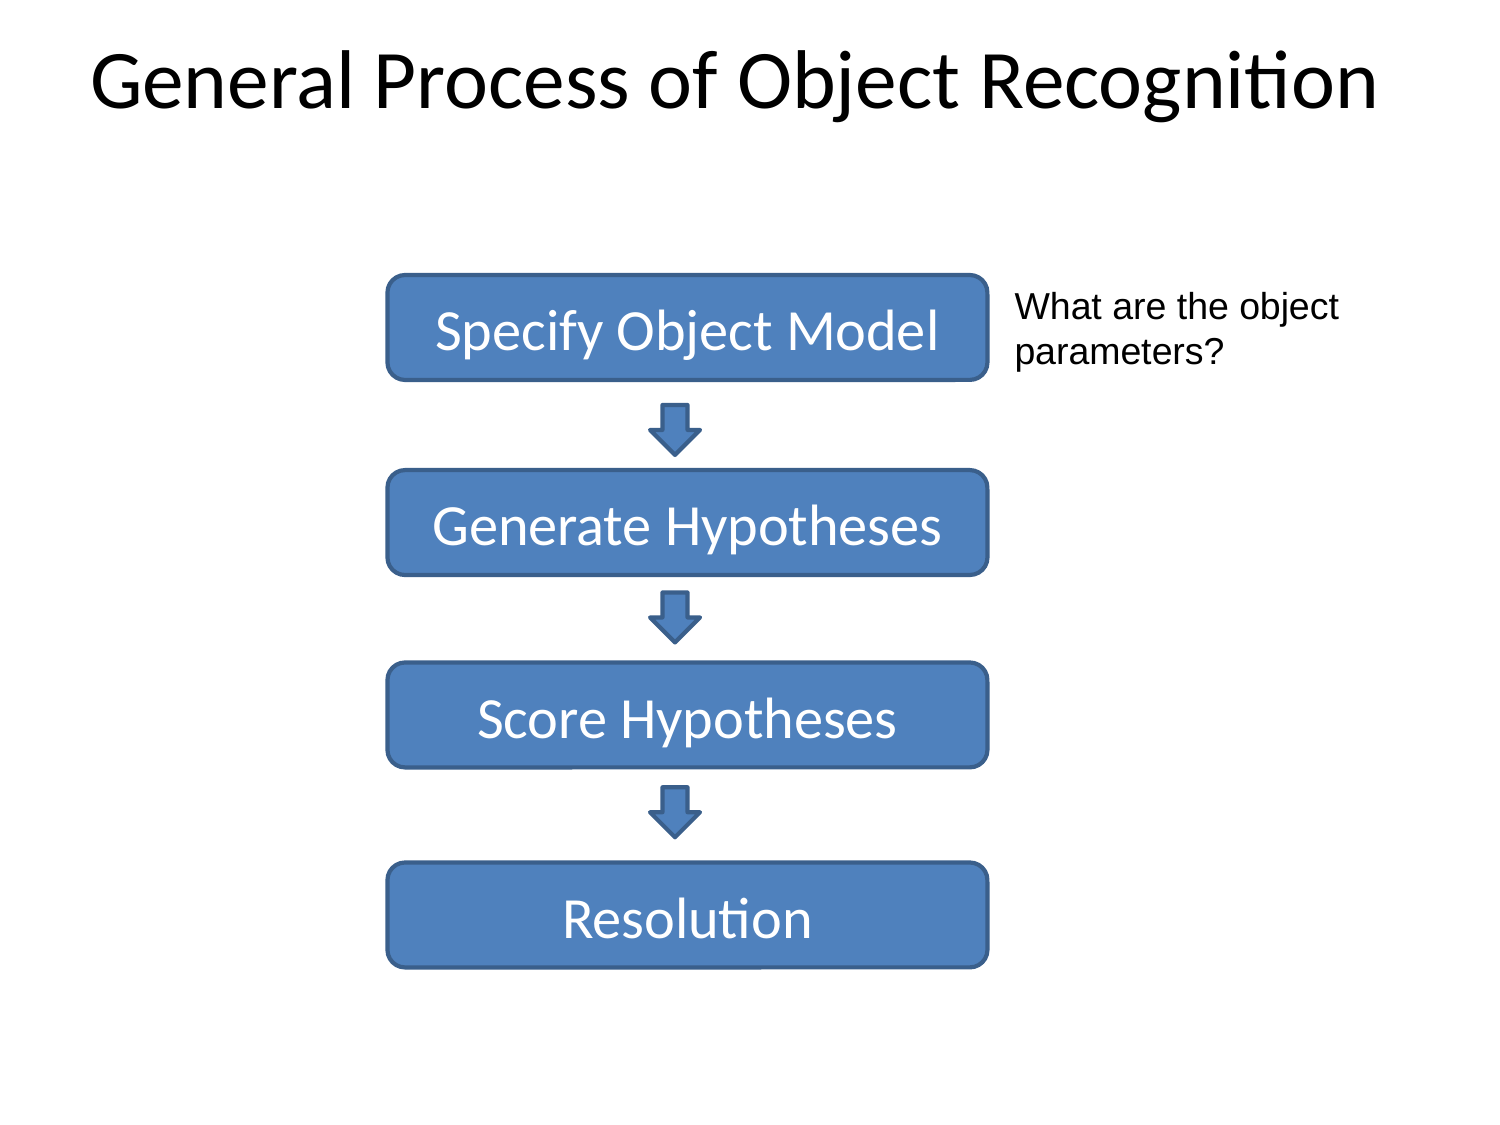

# General Process of Object Recognition
Specify Object Model
What are the object parameters?

Generate Hypotheses

Score Hypotheses

Resolution